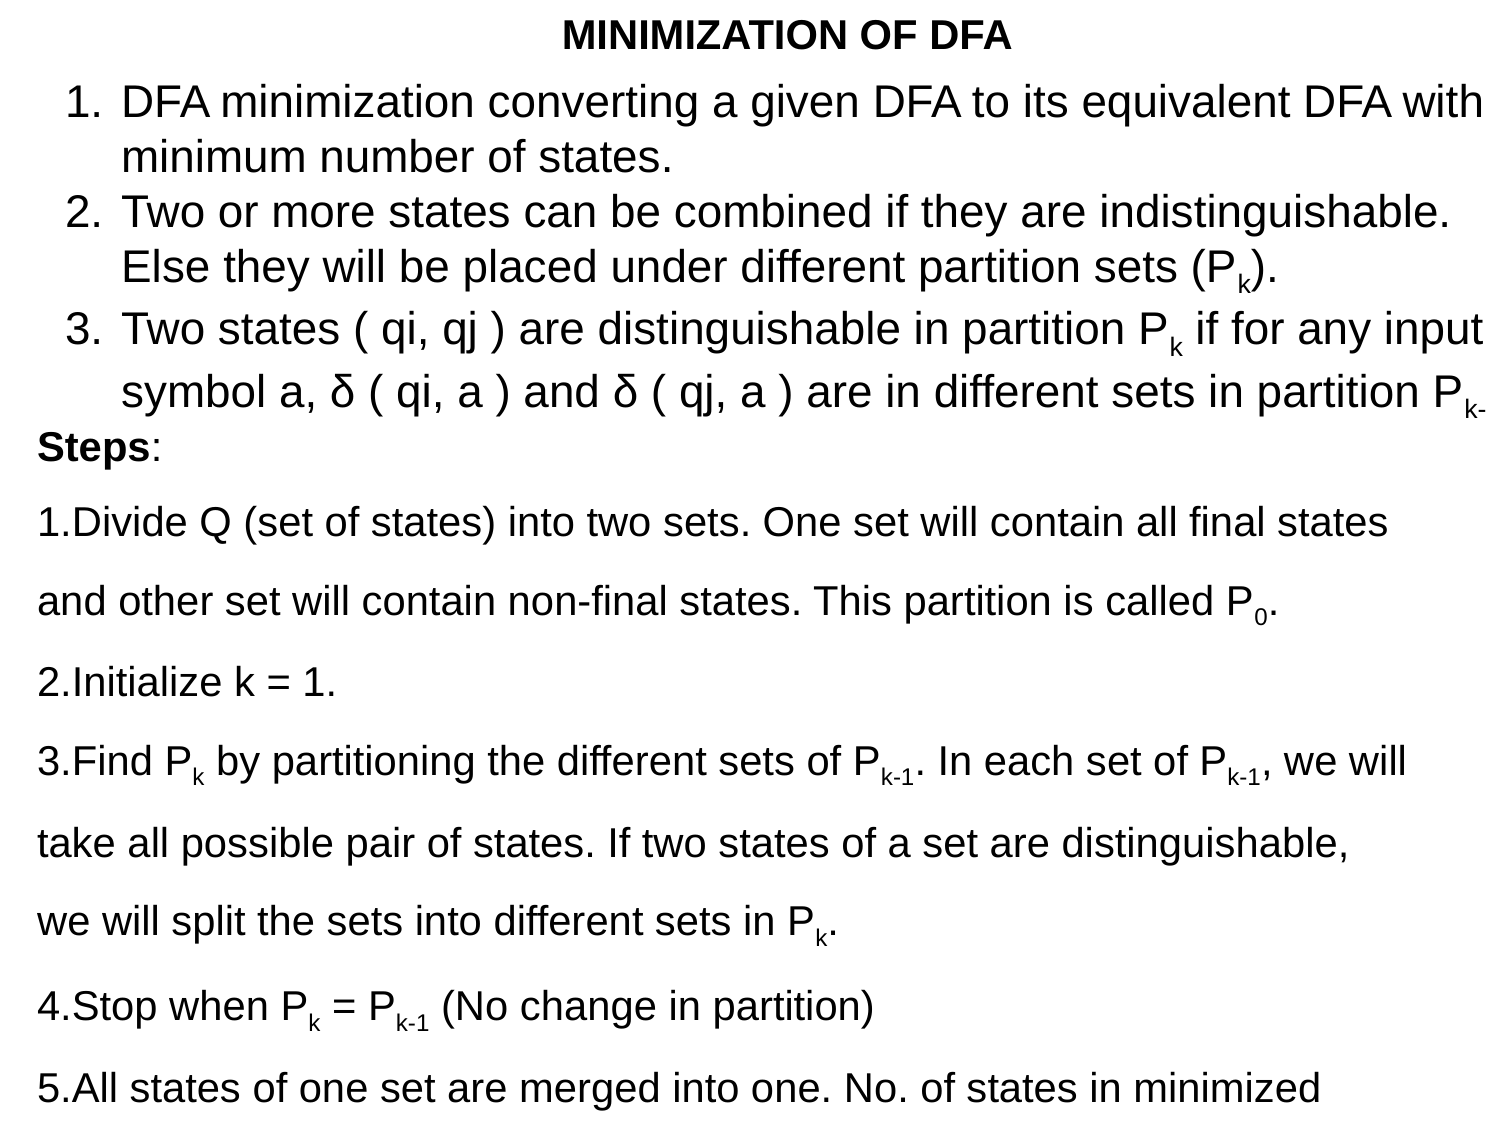

MINIMIZATION OF DFA
DFA minimization converting a given DFA to its equivalent DFA with minimum number of states.
Two or more states can be combined if they are indistinguishable. Else they will be placed under different partition sets (Pk).
Two states ( qi, qj ) are distinguishable in partition Pk if for any input symbol a, δ ( qi, a ) and δ ( qj, a ) are in different sets in partition Pk-
Steps:
Divide Q (set of states) into two sets. One set will contain all final states and other set will contain non-final states. This partition is called P0.
Initialize k = 1.
Find Pk by partitioning the different sets of Pk-1. In each set of Pk-1, we will take all possible pair of states. If two states of a set are distinguishable, we will split the sets into different sets in Pk.
Stop when Pk = Pk-1 (No change in partition)
All states of one set are merged into one. No. of states in minimized DFA will be equal to no. of sets in Pk  (last iteration).
62